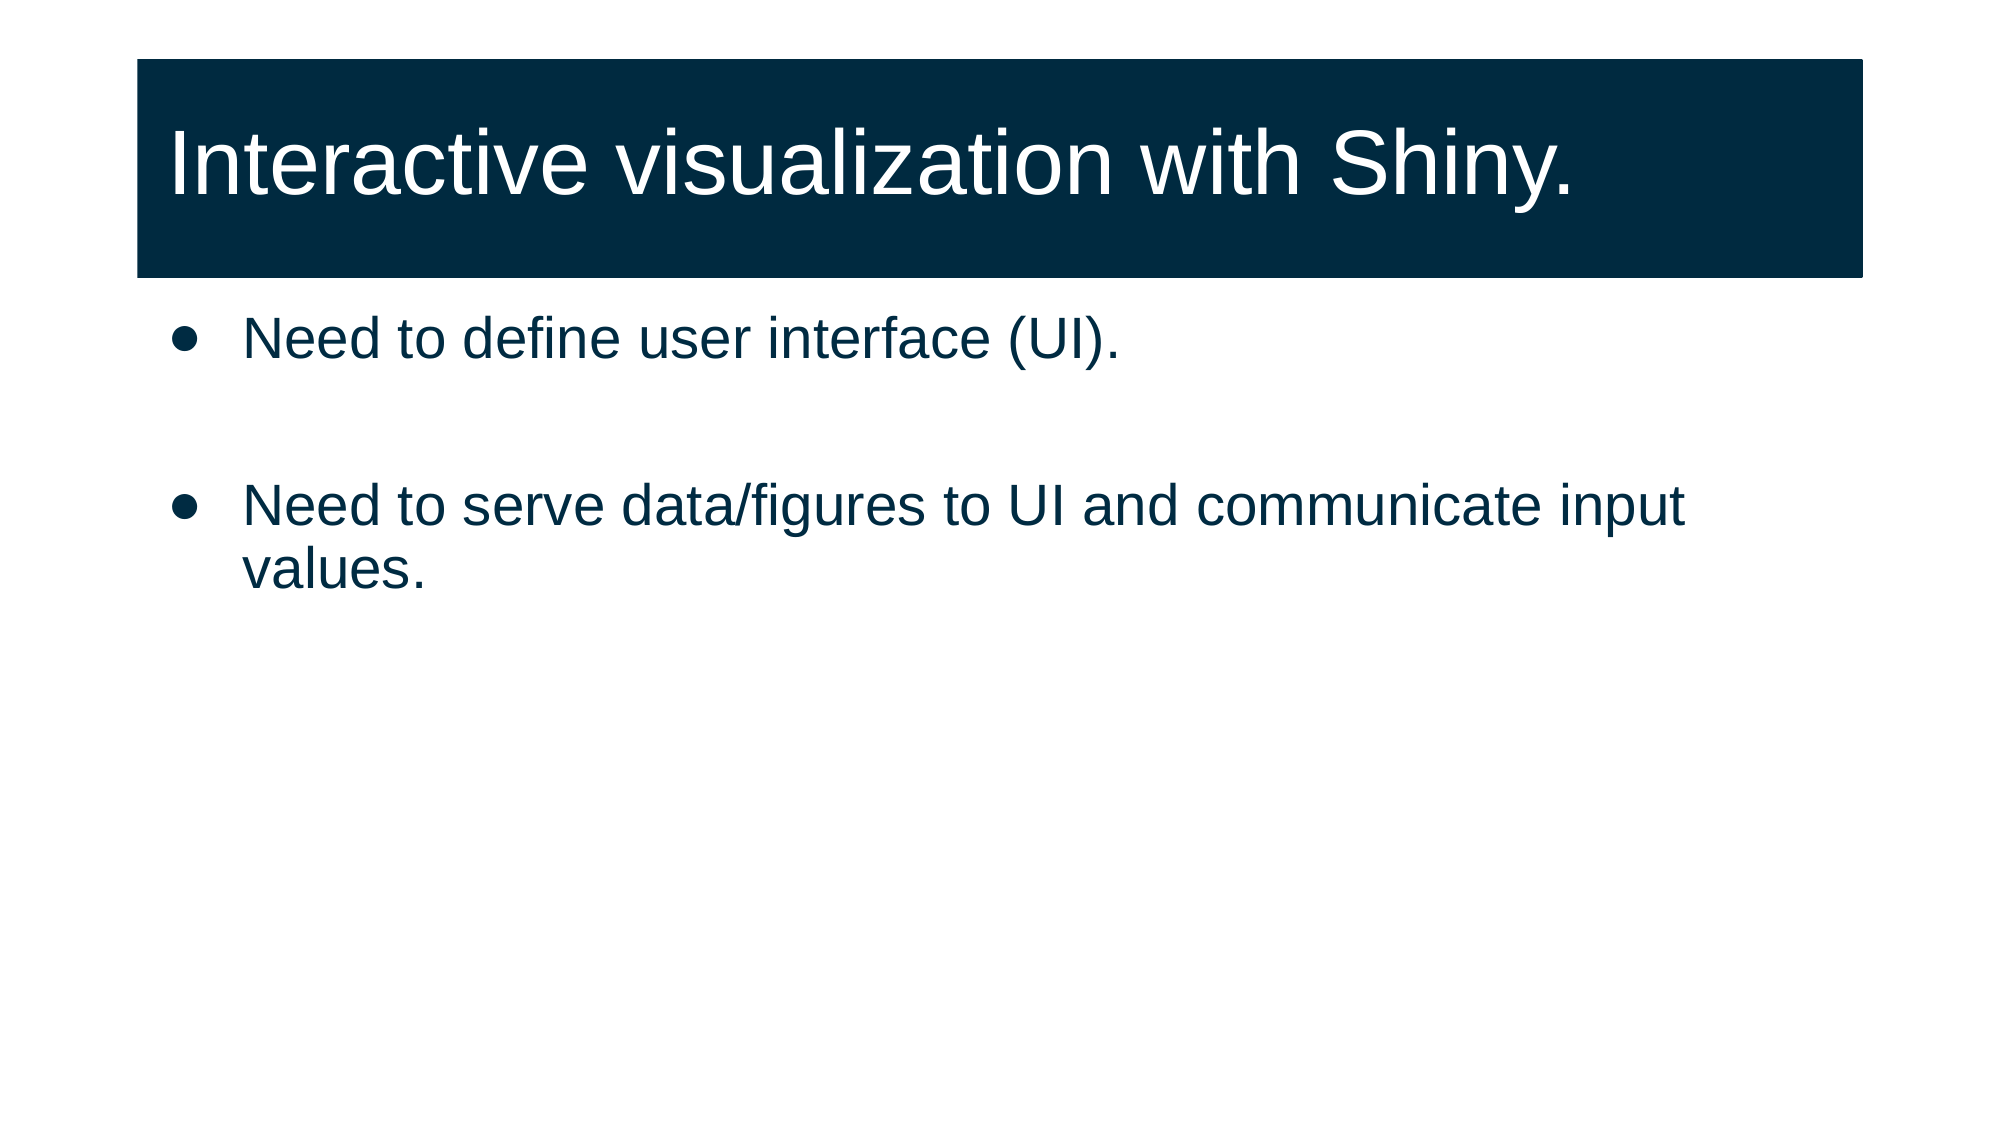

# Interactive visualization with Shiny.
Need to define user interface (UI).

Need to serve data/figures to UI and communicate input values.